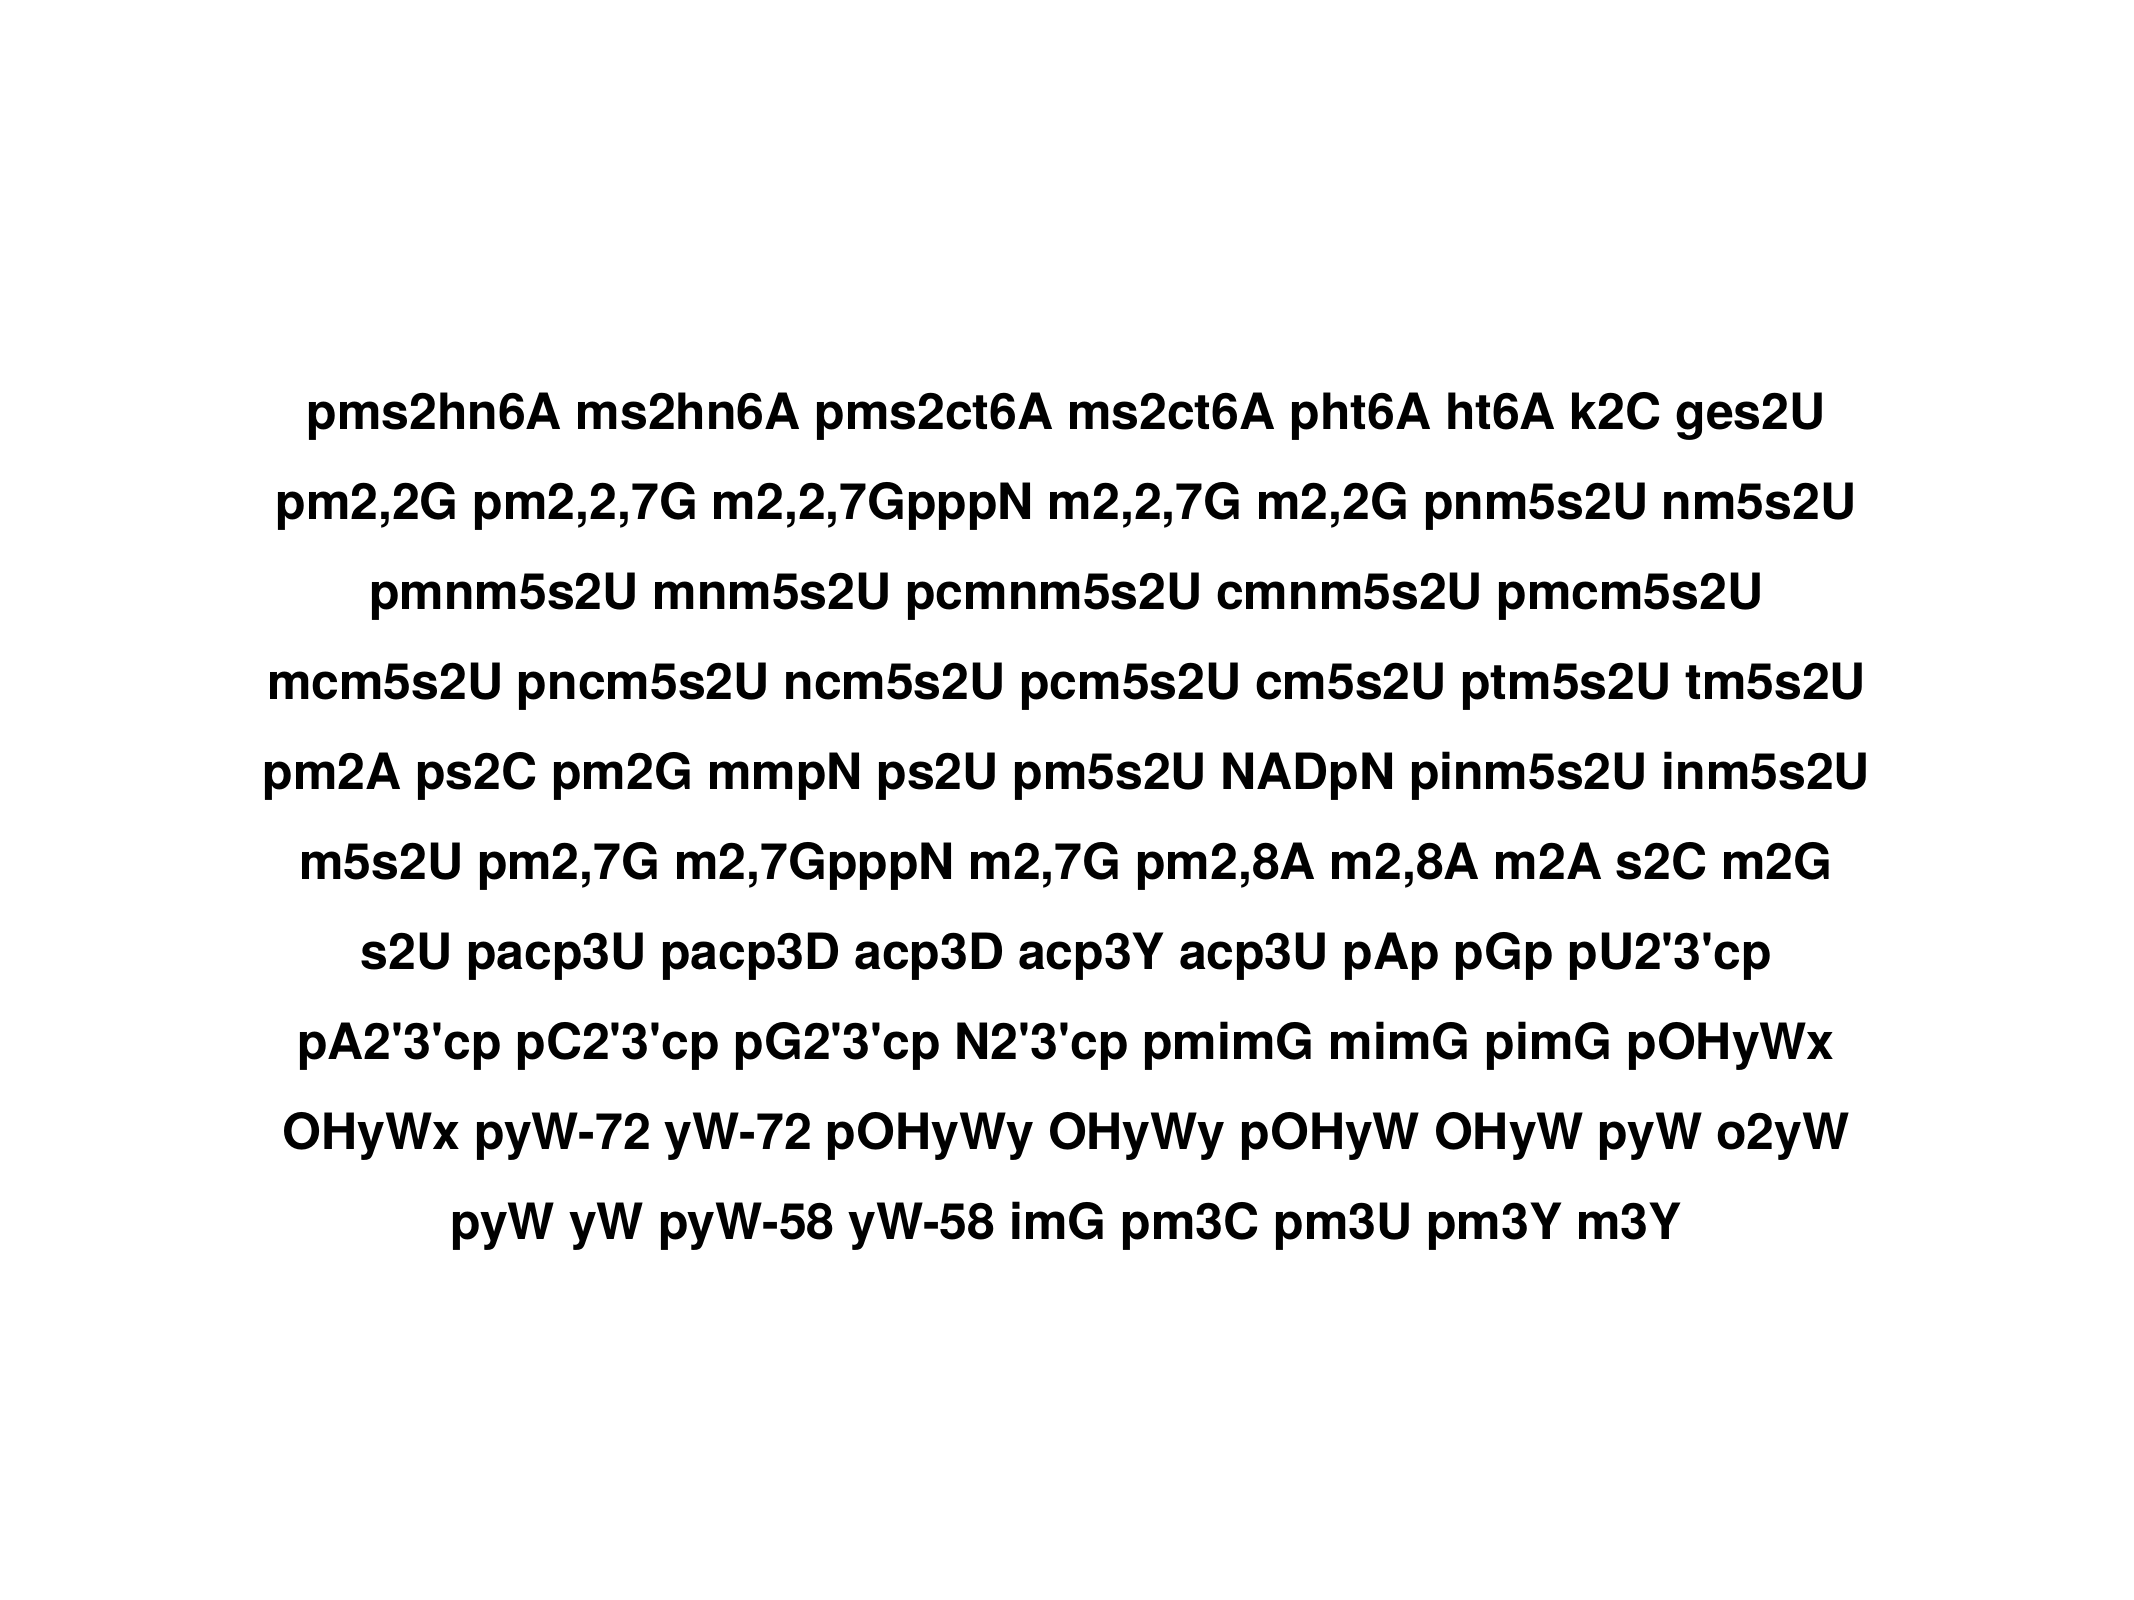

pms2hn6A ms2hn6A pms2ct6A ms2ct6A pht6A ht6A k2C ges2U pm2,2G pm2,2,7G m2,2,7GpppN m2,2,7G m2,2G pnm5s2U nm5s2U pmnm5s2U mnm5s2U pcmnm5s2U cmnm5s2U pmcm5s2U mcm5s2U pncm5s2U ncm5s2U pcm5s2U cm5s2U ptm5s2U tm5s2U pm2A ps2C pm2G mmpN ps2U pm5s2U NADpN pinm5s2U inm5s2U m5s2U pm2,7G m2,7GpppN m2,7G pm2,8A m2,8A m2A s2C m2G s2U pacp3U pacp3D acp3D acp3Y acp3U pAp pGp pU2'3'cp pA2'3'cp pC2'3'cp pG2'3'cp N2'3'cp pmimG mimG pimG pOHyWx OHyWx pyW-72 yW-72 pOHyWy OHyWy pOHyW OHyW pyW o2yW pyW yW pyW-58 yW-58 imG pm3C pm3U pm3Y m3Y